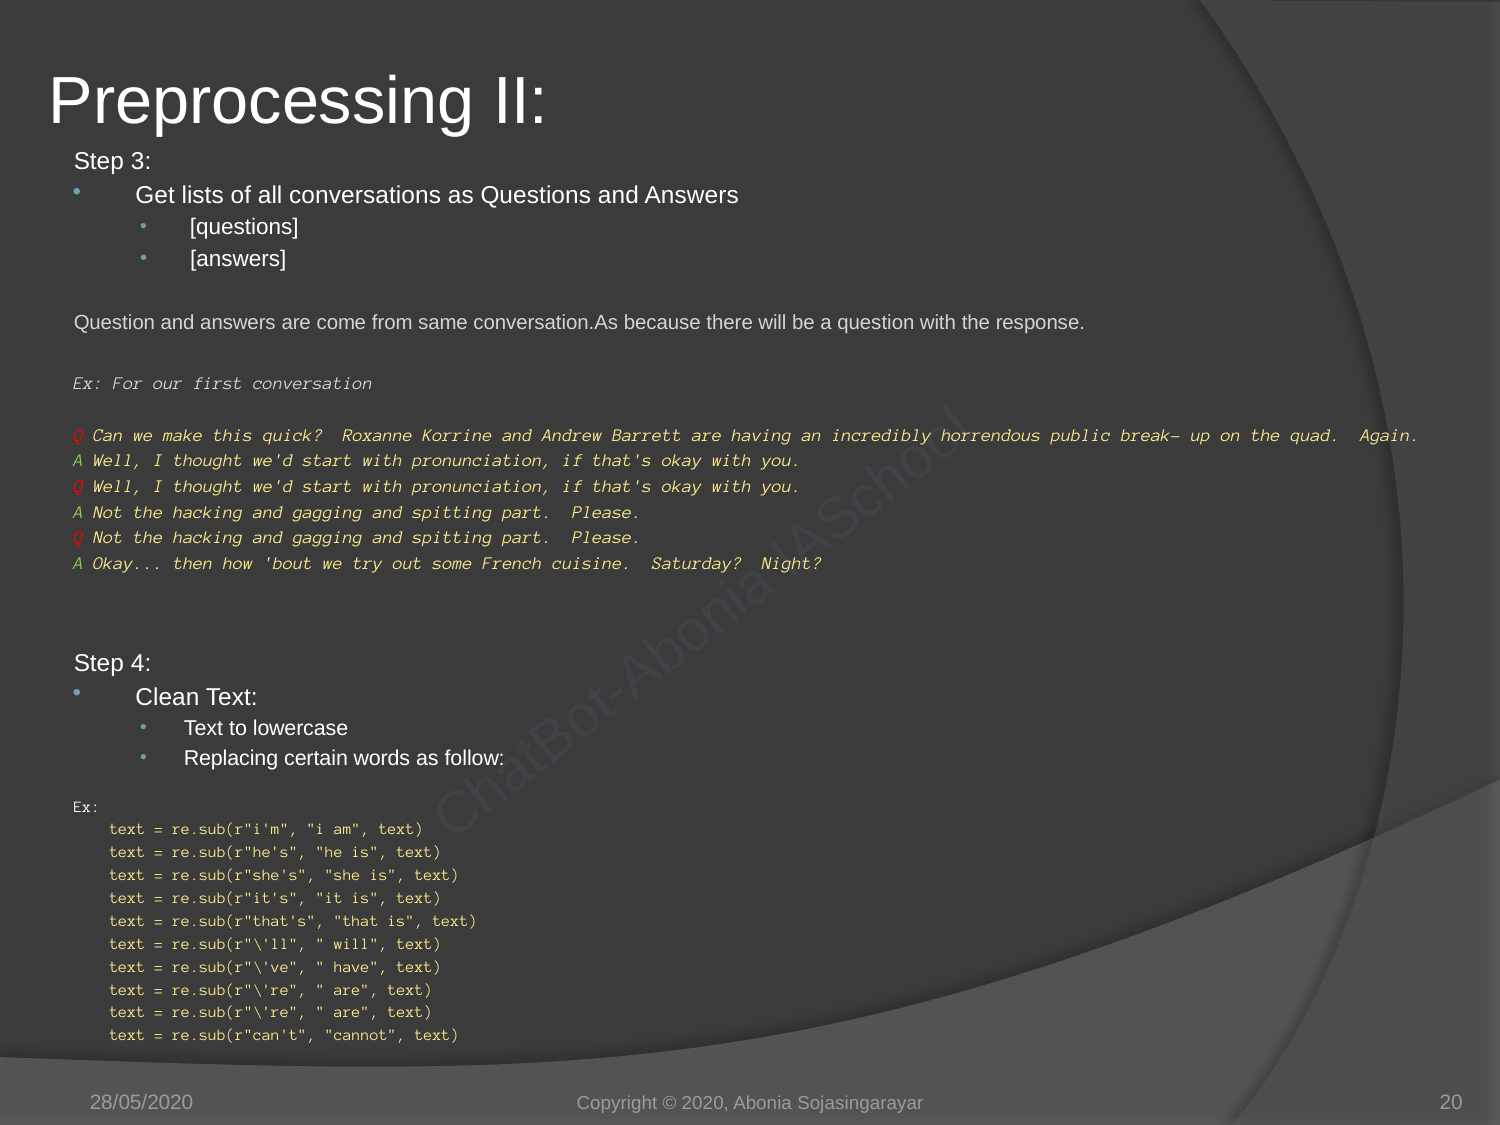

# Preprocessing II:
Step 3:
Get lists of all conversations as Questions and Answers
 [questions]
 [answers]

Question and answers are come from same conversation.As because there will be a question with the response.

Ex: For our first conversation

Q Can we make this quick?  Roxanne Korrine and Andrew Barrett are having an incredibly horrendous public break- up on the quad.  Again.
A Well, I thought we'd start with pronunciation, if that's okay with you.
Q Well, I thought we'd start with pronunciation, if that's okay with you.
A Not the hacking and gagging and spitting part.  Please.
Q Not the hacking and gagging and spitting part.  Please.
A Okay... then how 'bout we try out some French cuisine.  Saturday?  Night?

Step 4:
Clean Text:
Text to lowercase
Replacing certain words as follow:

Ex:
    text = re.sub(r"i'm", "i am", text)
    text = re.sub(r"he's", "he is", text)
    text = re.sub(r"she's", "she is", text)
    text = re.sub(r"it's", "it is", text)
    text = re.sub(r"that's", "that is", text)
    text = re.sub(r"\'ll", " will", text)
    text = re.sub(r"\'ve", " have", text)
    text = re.sub(r"\'re", " are", text)
    text = re.sub(r"\'re", " are", text)
    text = re.sub(r"can't", "cannot", text)

28/05/2020
Copyright © 2020, Abonia Sojasingarayar
20